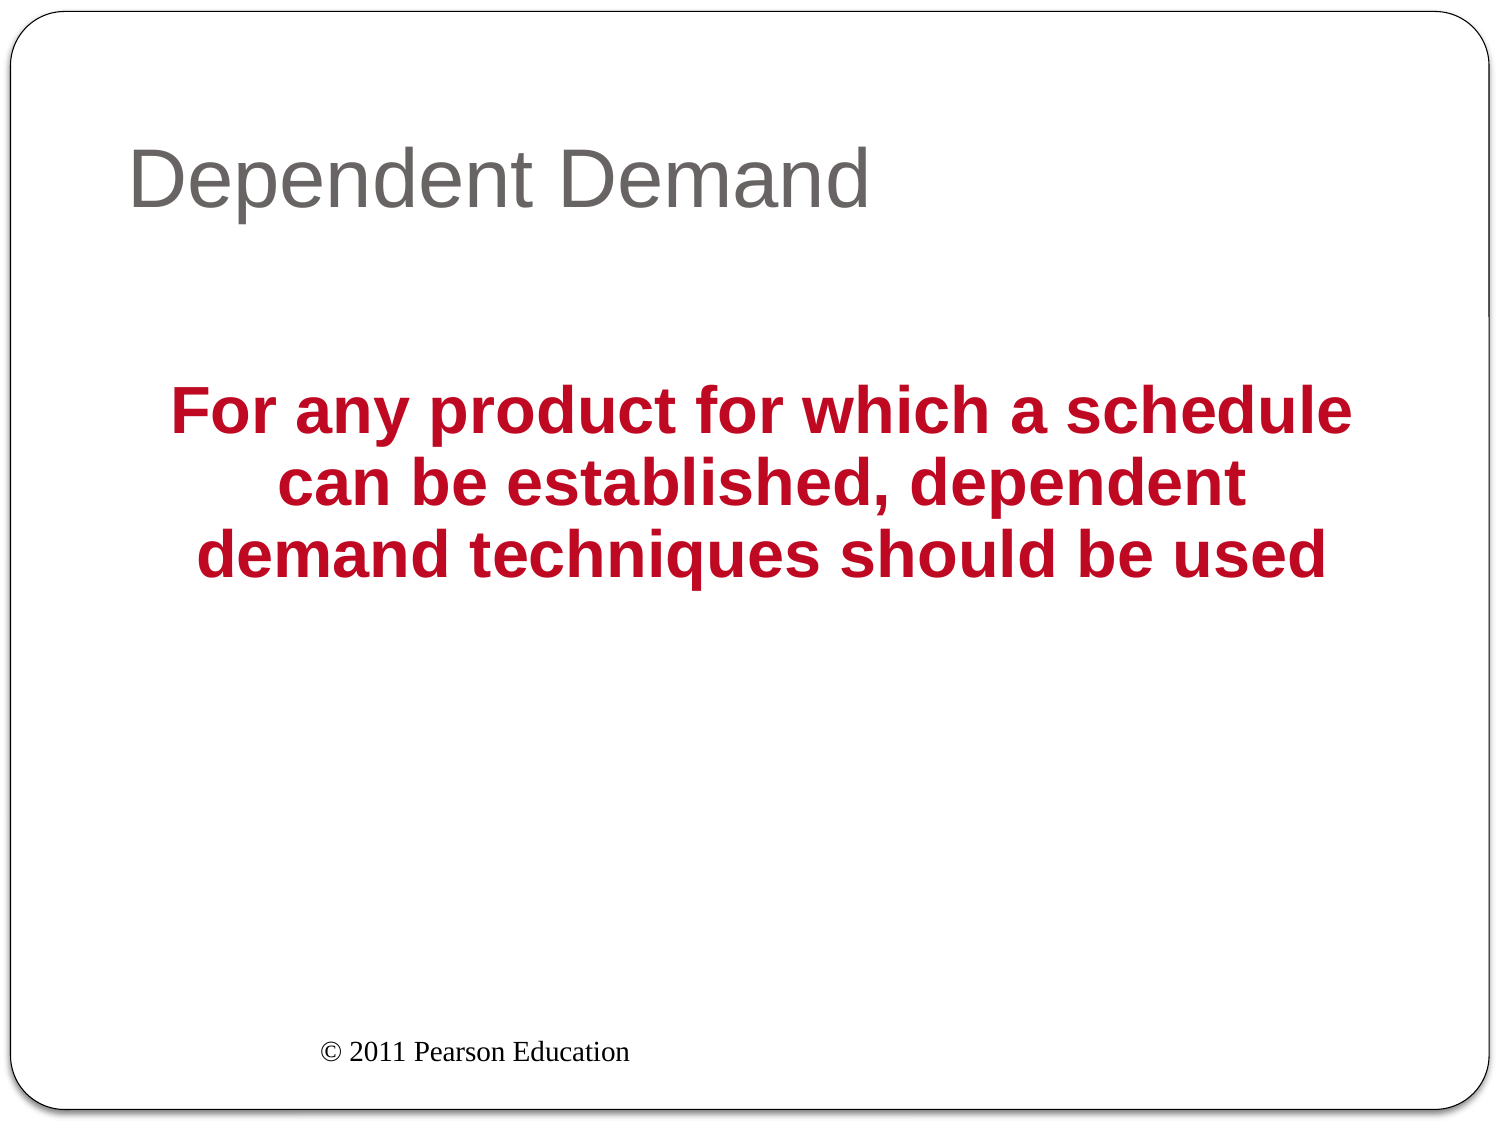

# Dependent Demand
For any product for which a schedule can be established, dependent demand techniques should be used
© 2011 Pearson Education